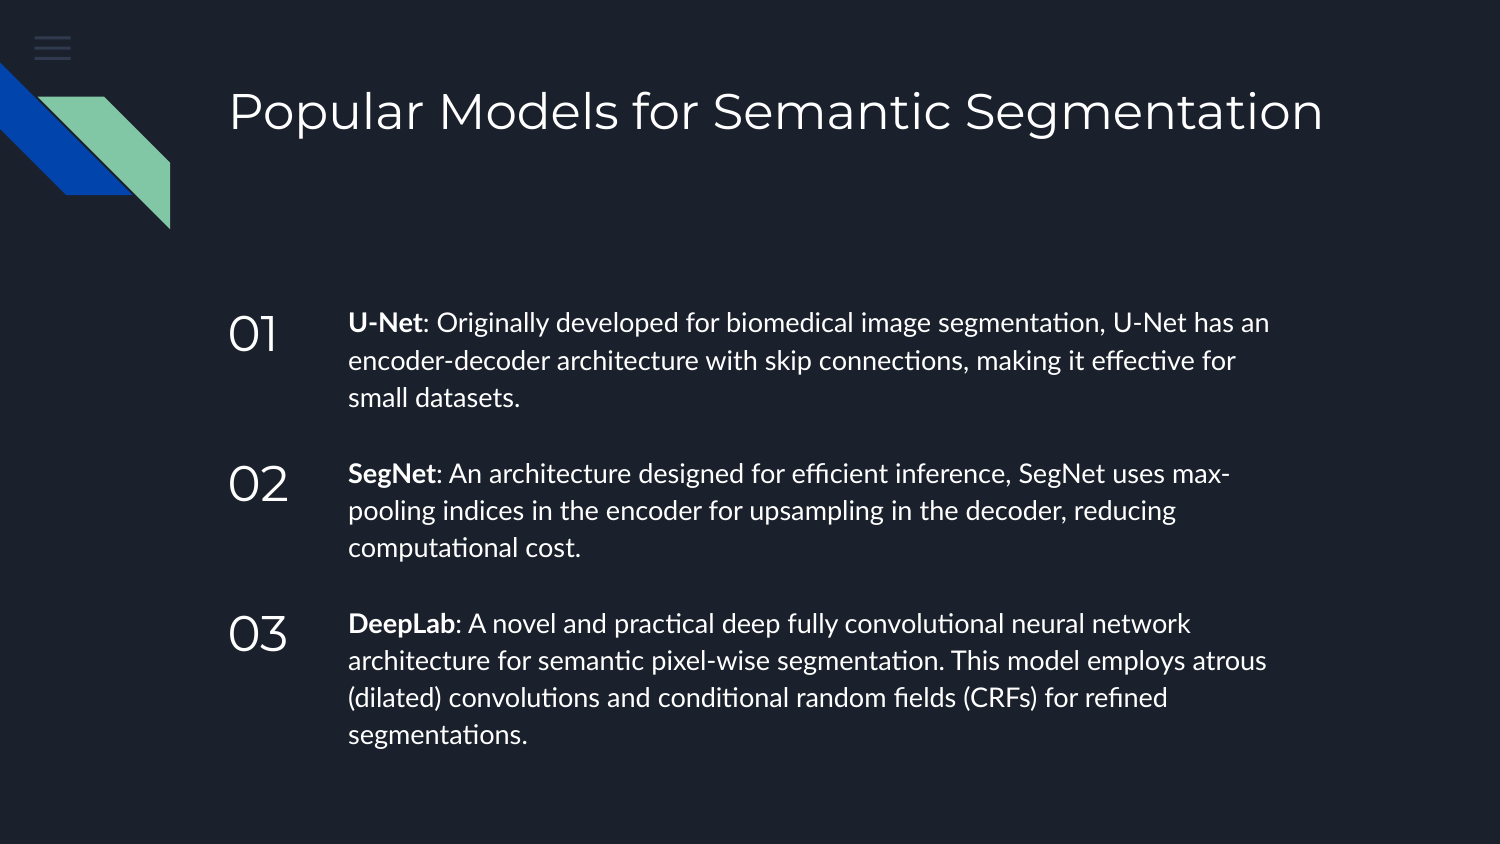

# Popular Models for Semantic Segmentation
01

U-Net: Originally developed for biomedical image segmentation, U-Net has an encoder-decoder architecture with skip connections, making it effective for small datasets.
02

SegNet: An architecture designed for efficient inference, SegNet uses max-pooling indices in the encoder for upsampling in the decoder, reducing computational cost.
03
DeepLab: A novel and practical deep fully convolutional neural network architecture for semantic pixel-wise segmentation. This model employs atrous (dilated) convolutions and conditional random fields (CRFs) for refined segmentations.